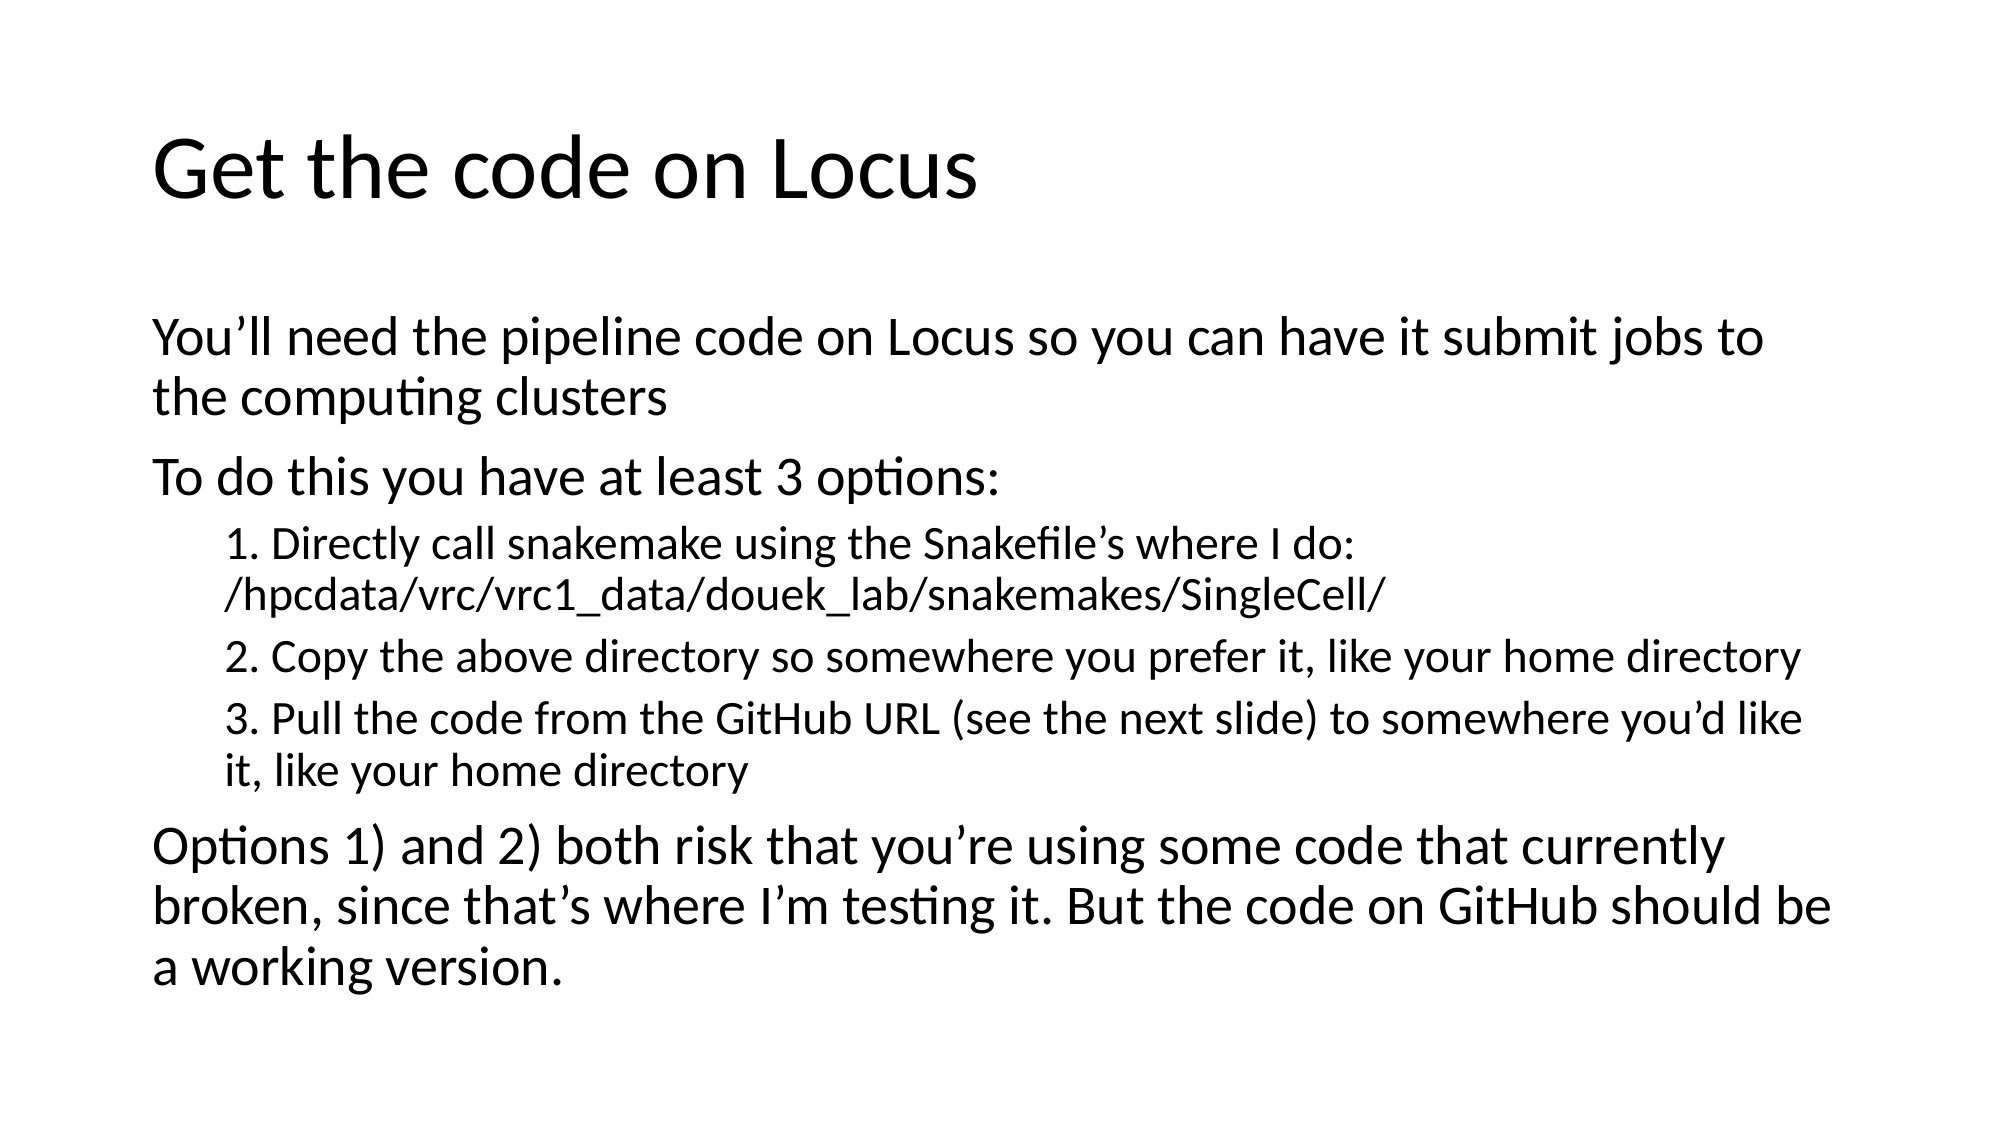

# Get the code on Locus
You’ll need the pipeline code on Locus so you can have it submit jobs to the computing clusters
To do this you have at least 3 options:
1. Directly call snakemake using the Snakefile’s where I do: /hpcdata/vrc/vrc1_data/douek_lab/snakemakes/SingleCell/
2. Copy the above directory so somewhere you prefer it, like your home directory
3. Pull the code from the GitHub URL (see the next slide) to somewhere you’d like it, like your home directory
Options 1) and 2) both risk that you’re using some code that currently broken, since that’s where I’m testing it. But the code on GitHub should be a working version.